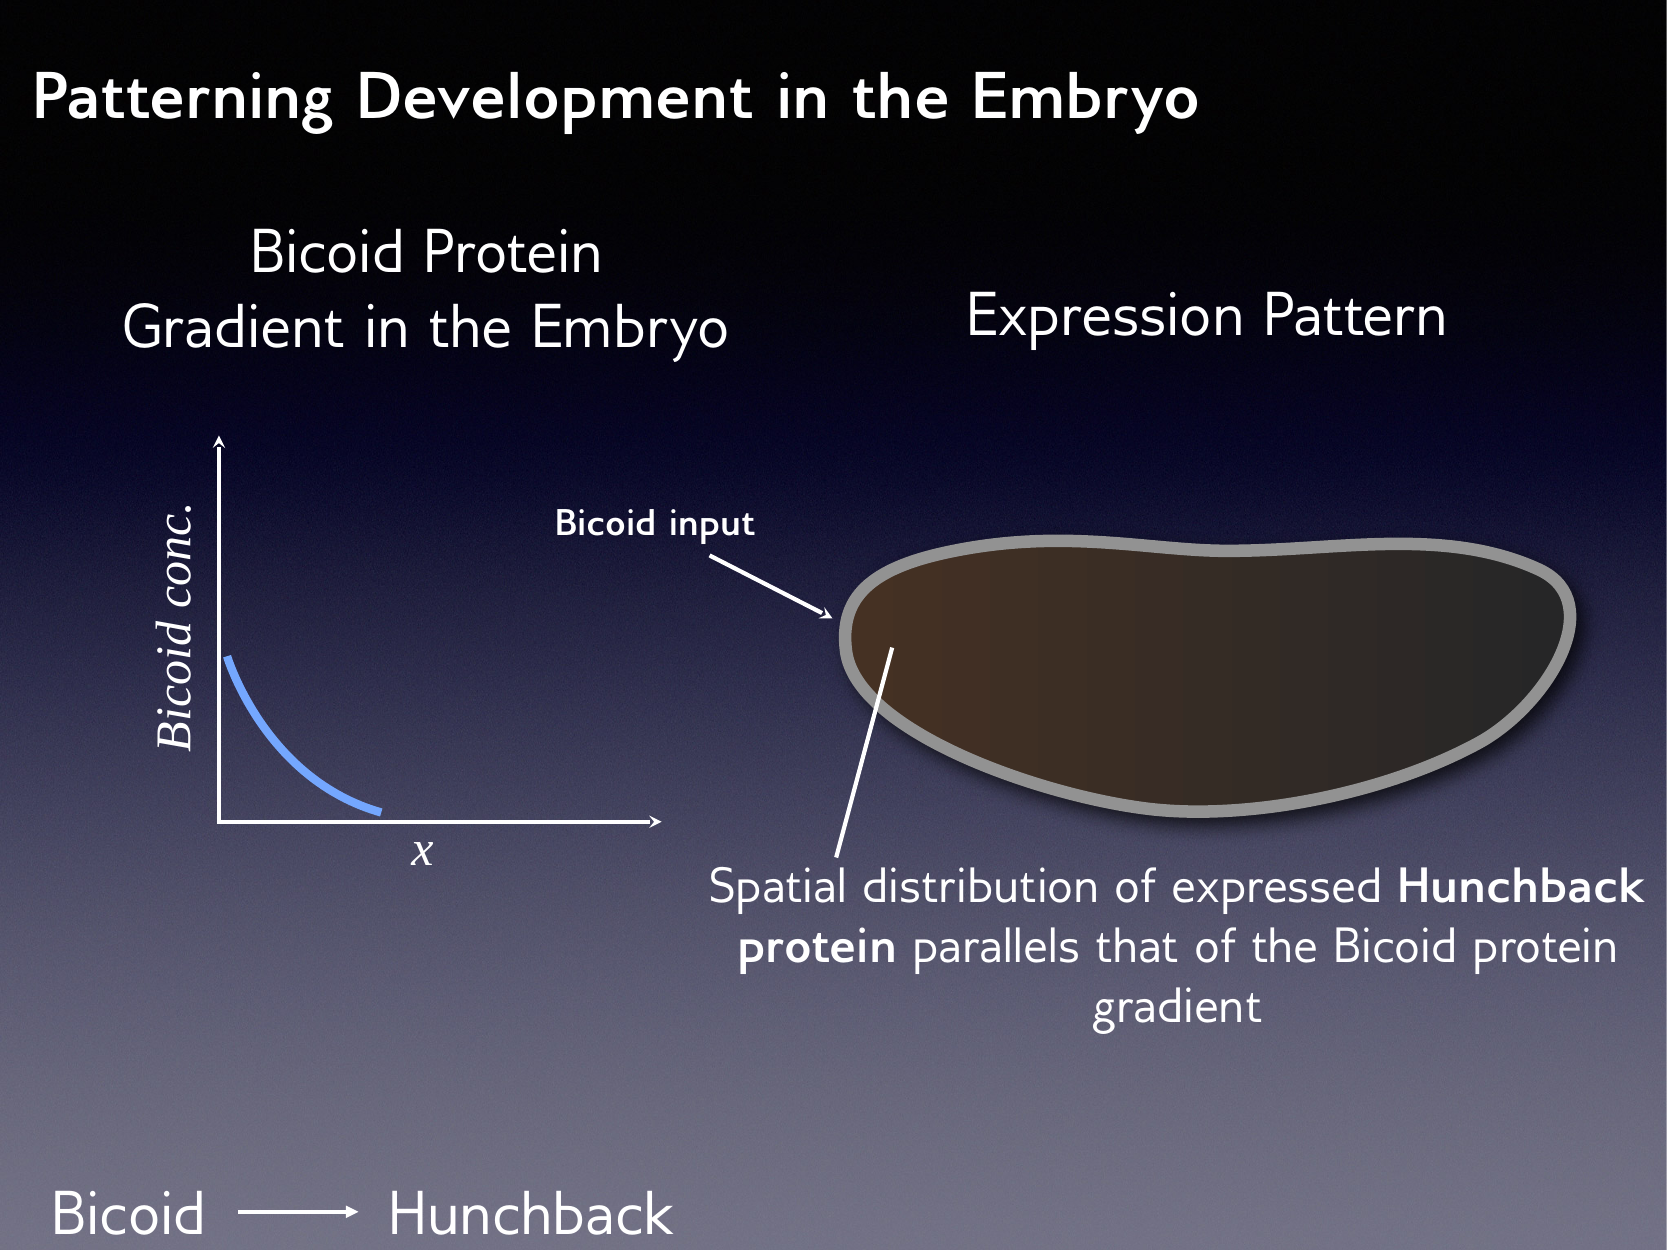

Patterning Development in the Embryo
Bicoid Protein
Gradient in the Embryo
Expression Pattern

Bicoid conc.
x

Bicoid input

Spatial distribution of expressed Hunchback protein parallels that of the Bicoid protein gradient
Bicoid
Hunchback